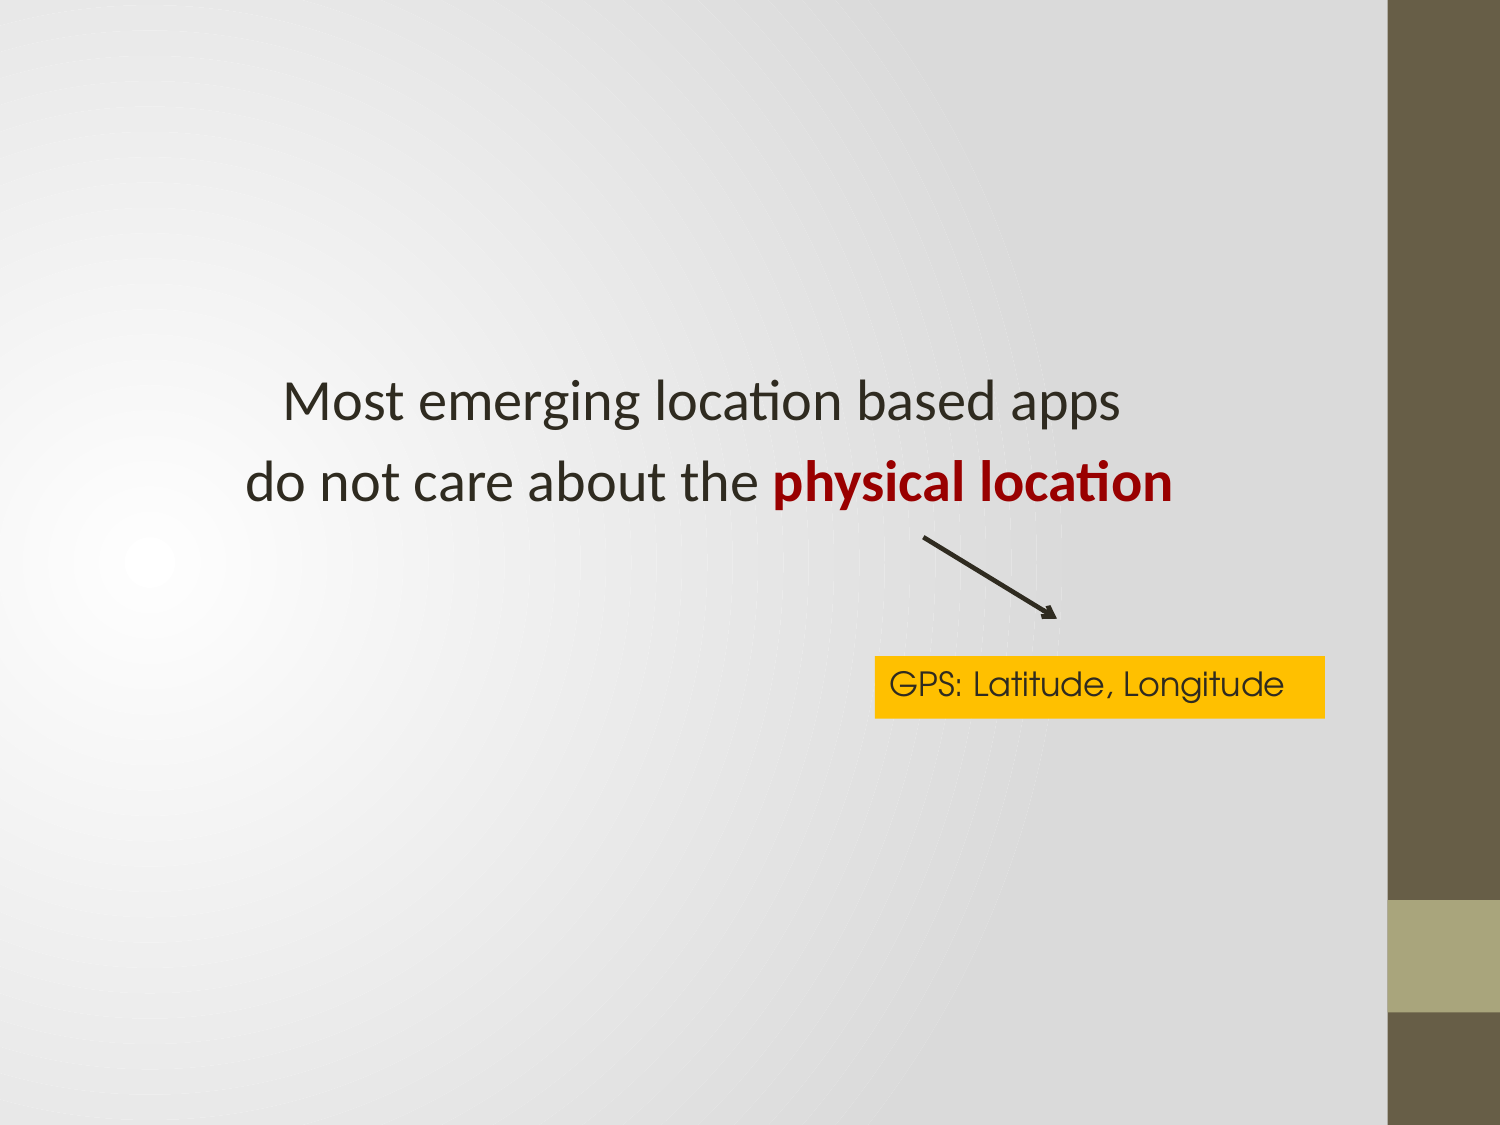

Most emerging location based apps
do not care about the physical location

GPS: Latitude, Longitude